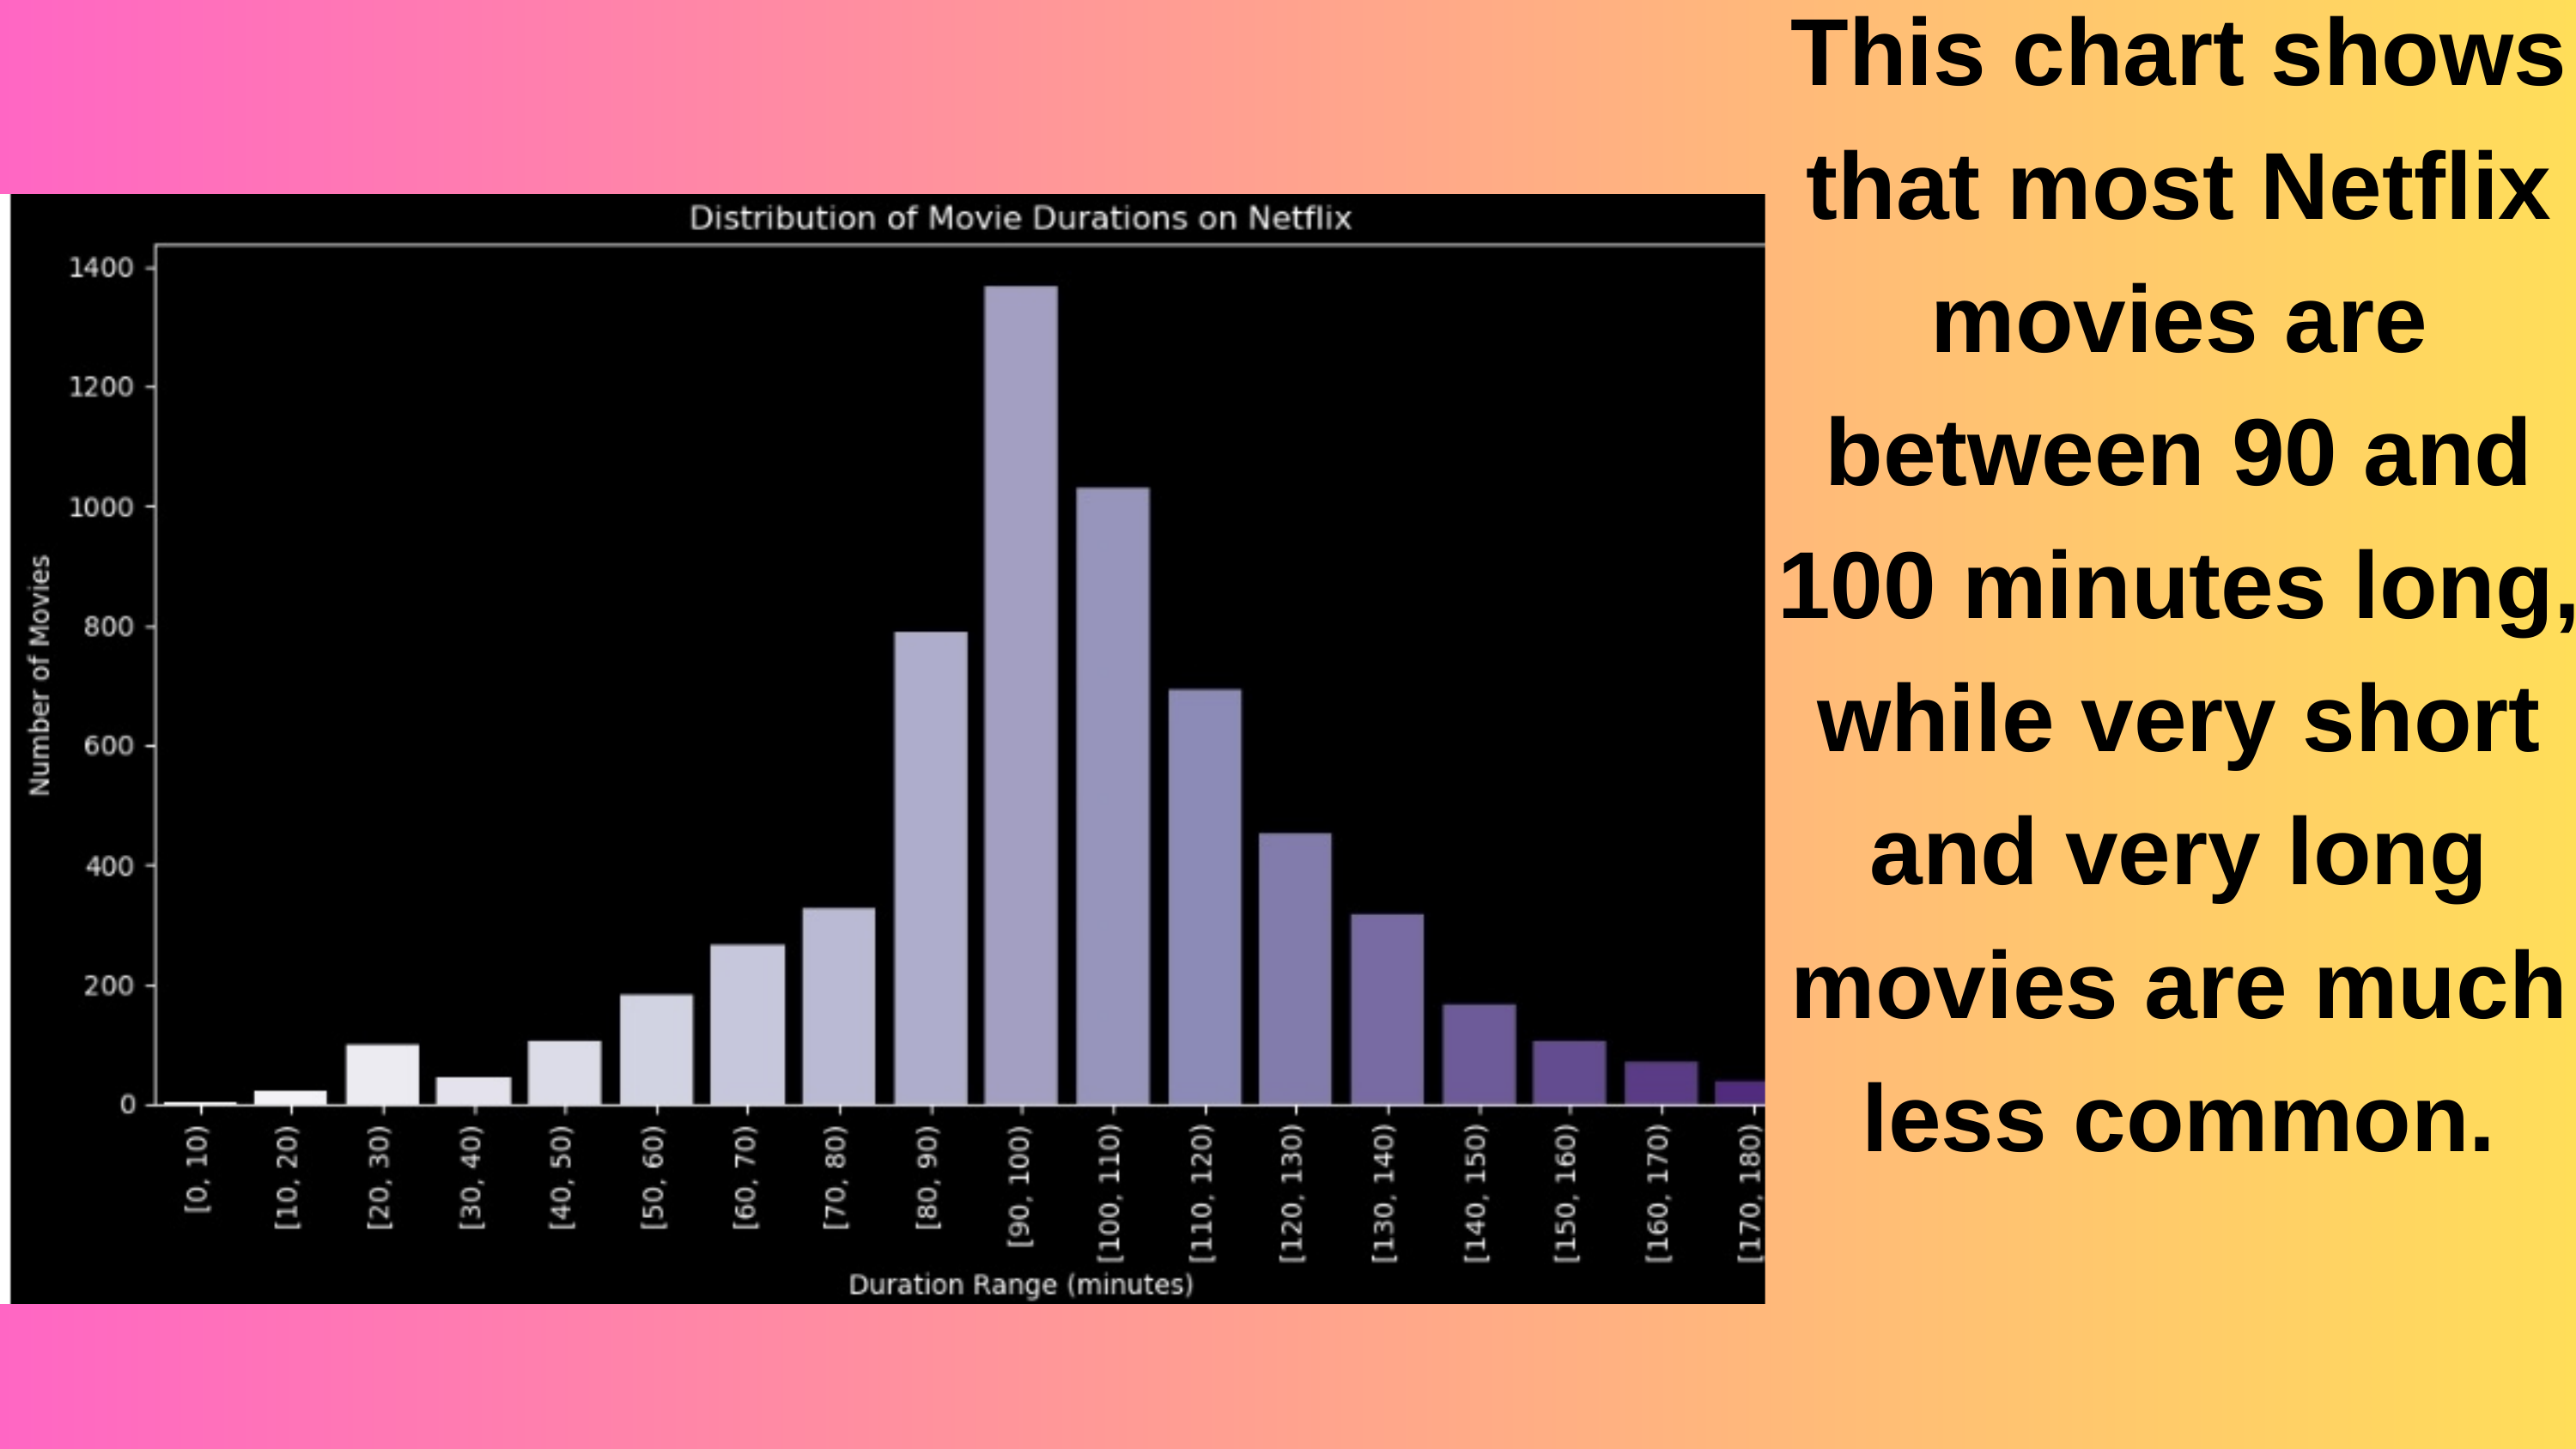

This chart shows that most Netflix movies are between 90 and 100 minutes long, while very short and very long movies are much less common.